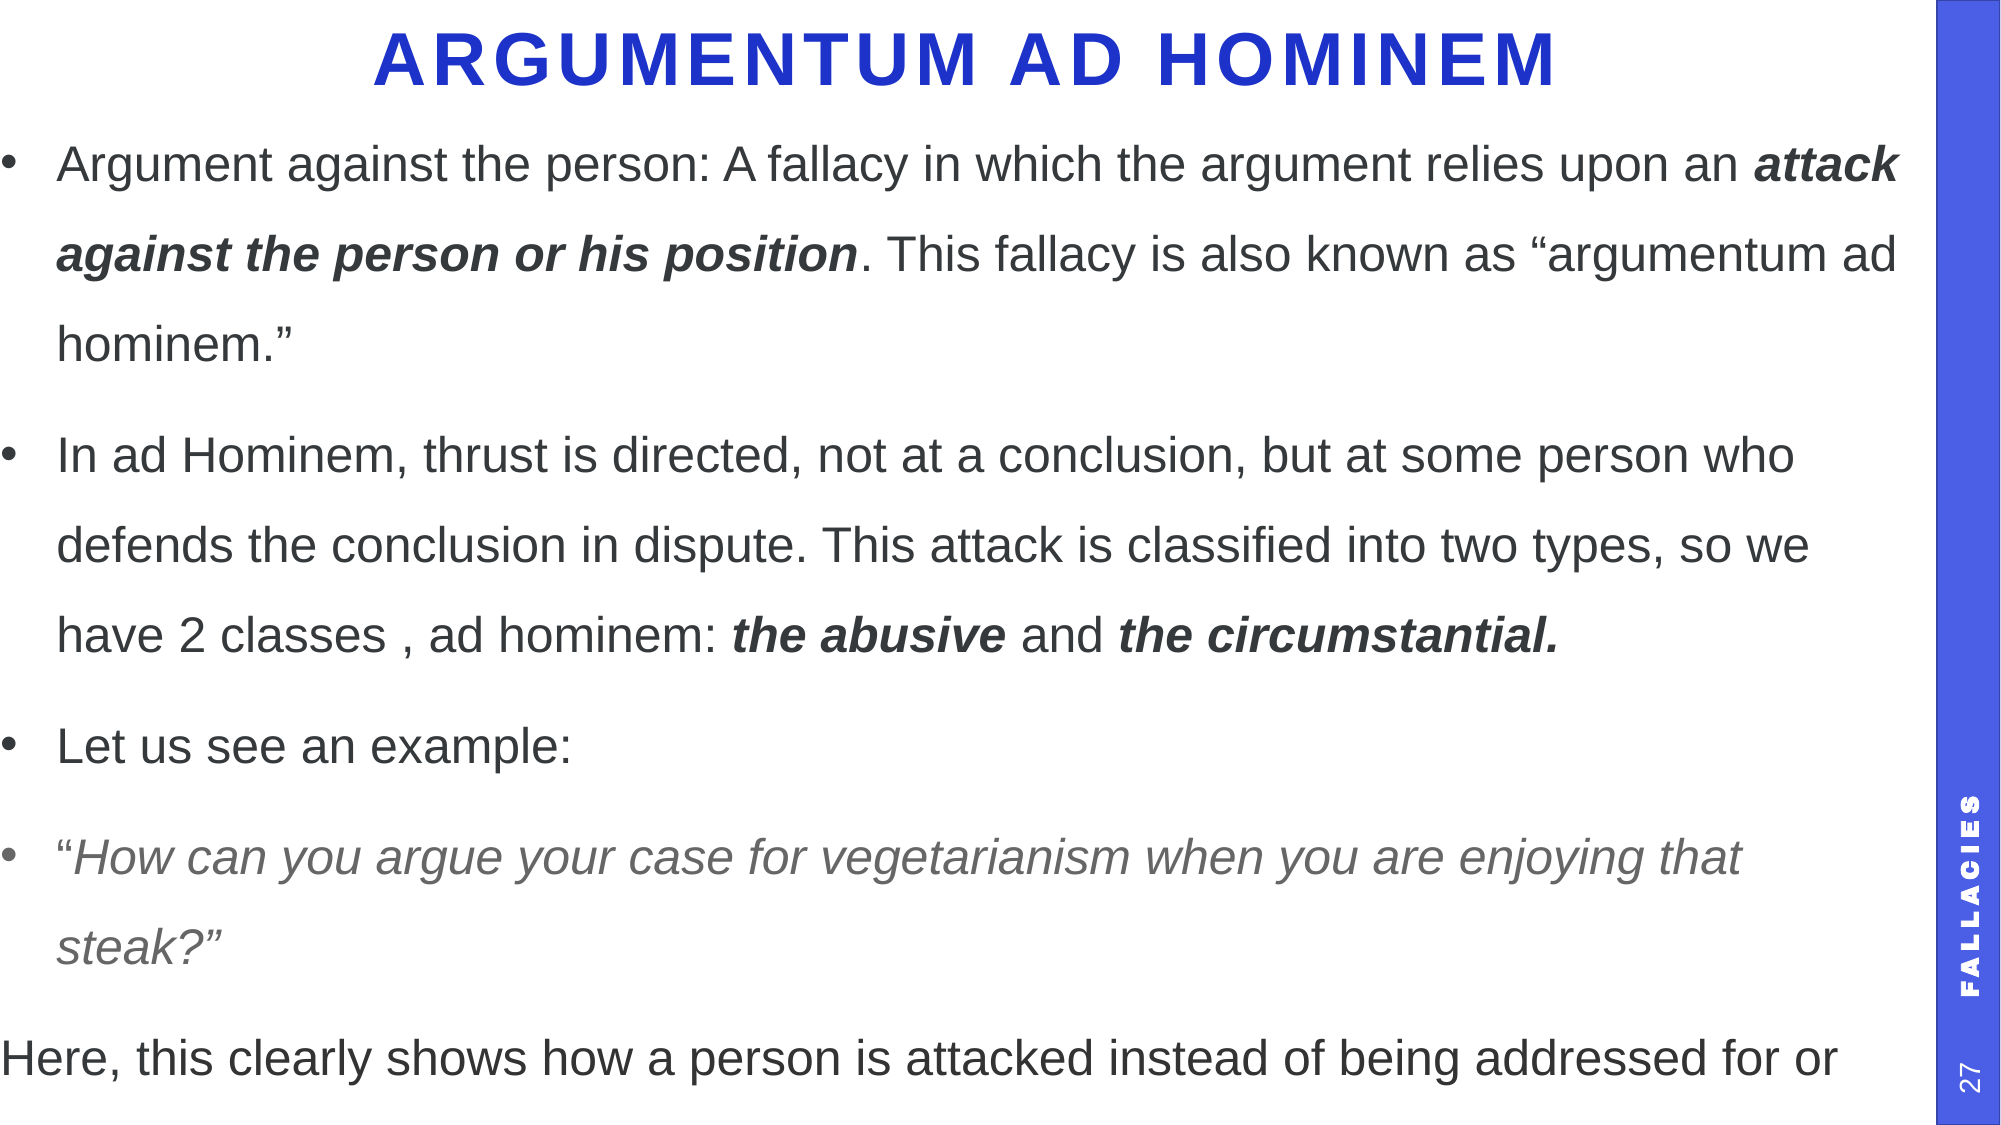

# Argumentum ad hominem
Argument against the person: A fallacy in which the argument relies upon an attack against the person or his position. This fallacy is also known as “argumentum ad hominem.”
In ad Hominem, thrust is directed, not at a conclusion, but at some person who defends the conclusion in dispute. This attack is classified into two types, so we have 2 classes , ad hominem: the abusive and the circumstantial.
Let us see an example:
“How can you argue your case for vegetarianism when you are enjoying that steak?”
Here, this clearly shows how a person is attacked instead of being addressed for or against his argument.
Fallacies
27